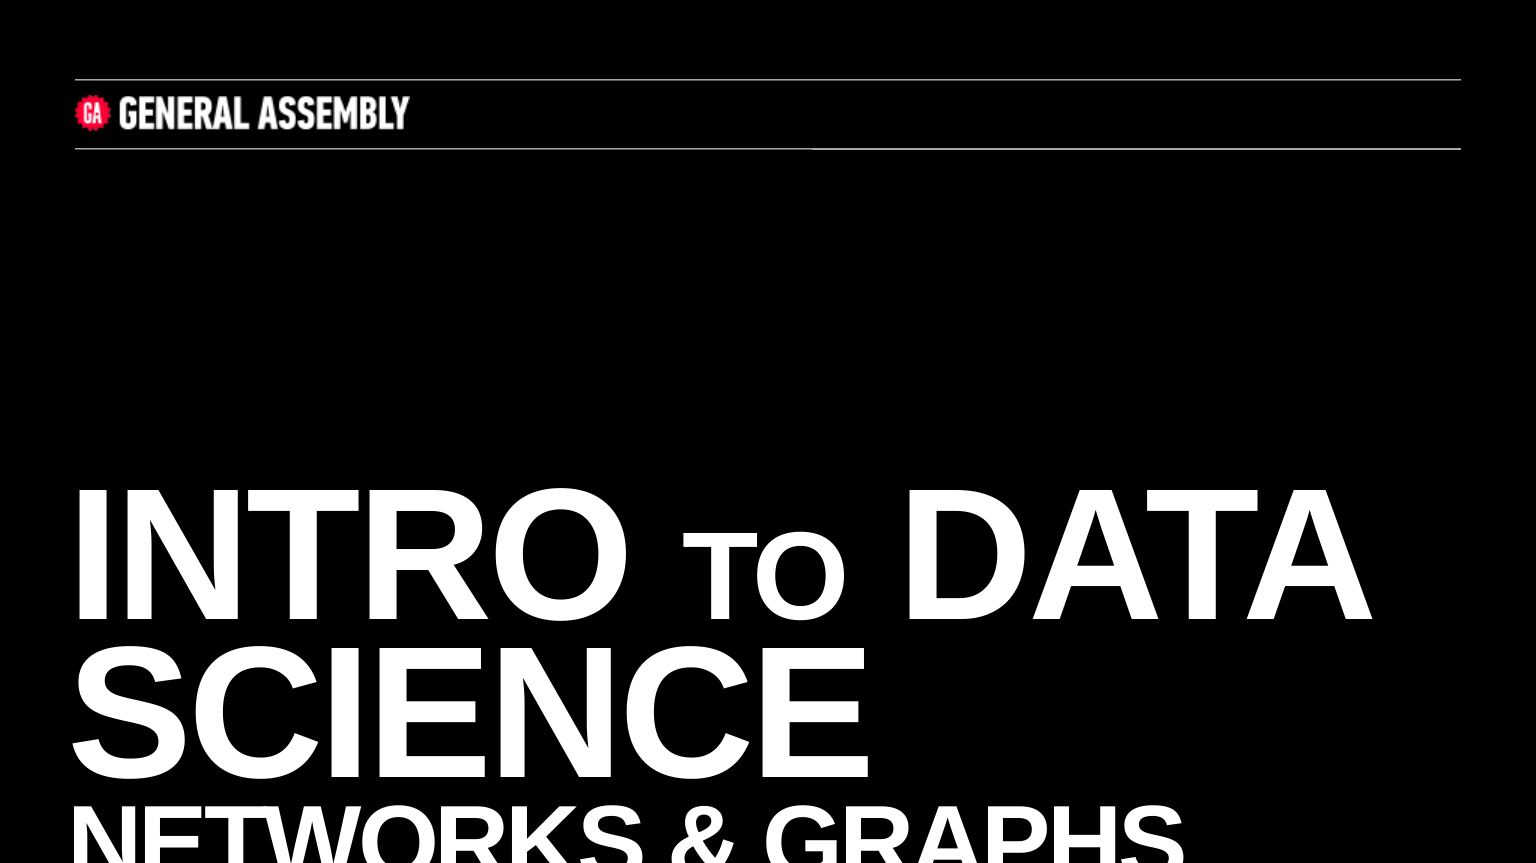

# INTRO to DATA SCIENCE networks & graphs